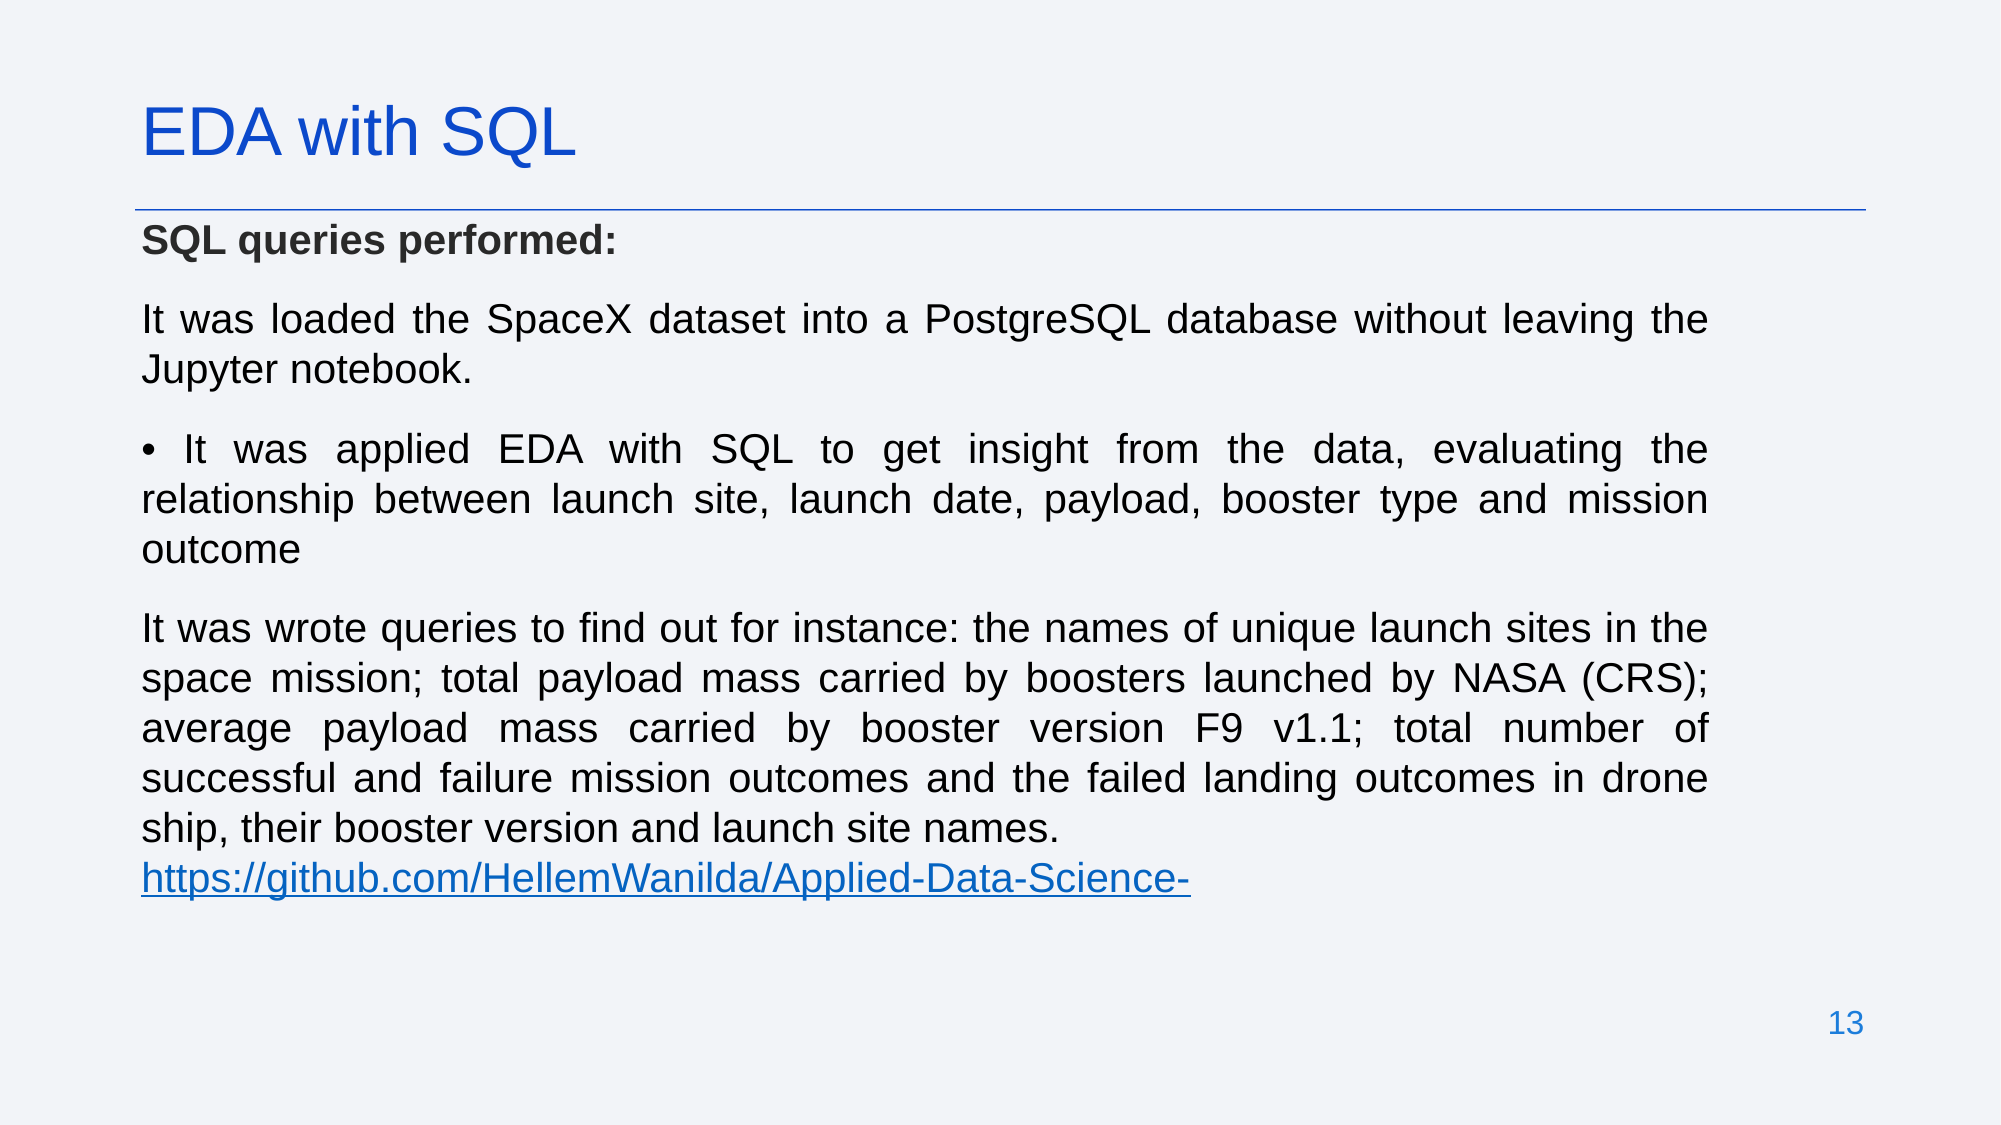

EDA with SQL
SQL queries performed:
It was loaded the SpaceX dataset into a PostgreSQL database without leaving the Jupyter notebook.
• It was applied EDA with SQL to get insight from the data, evaluating the relationship between launch site, launch date, payload, booster type and mission outcome
It was wrote queries to find out for instance: the names of unique launch sites in the space mission; total payload mass carried by boosters launched by NASA (CRS); average payload mass carried by booster version F9 v1.1; total number of successful and failure mission outcomes and the failed landing outcomes in drone ship, their booster version and launch site names.
https://github.com/HellemWanilda/Applied-Data-Science-
13